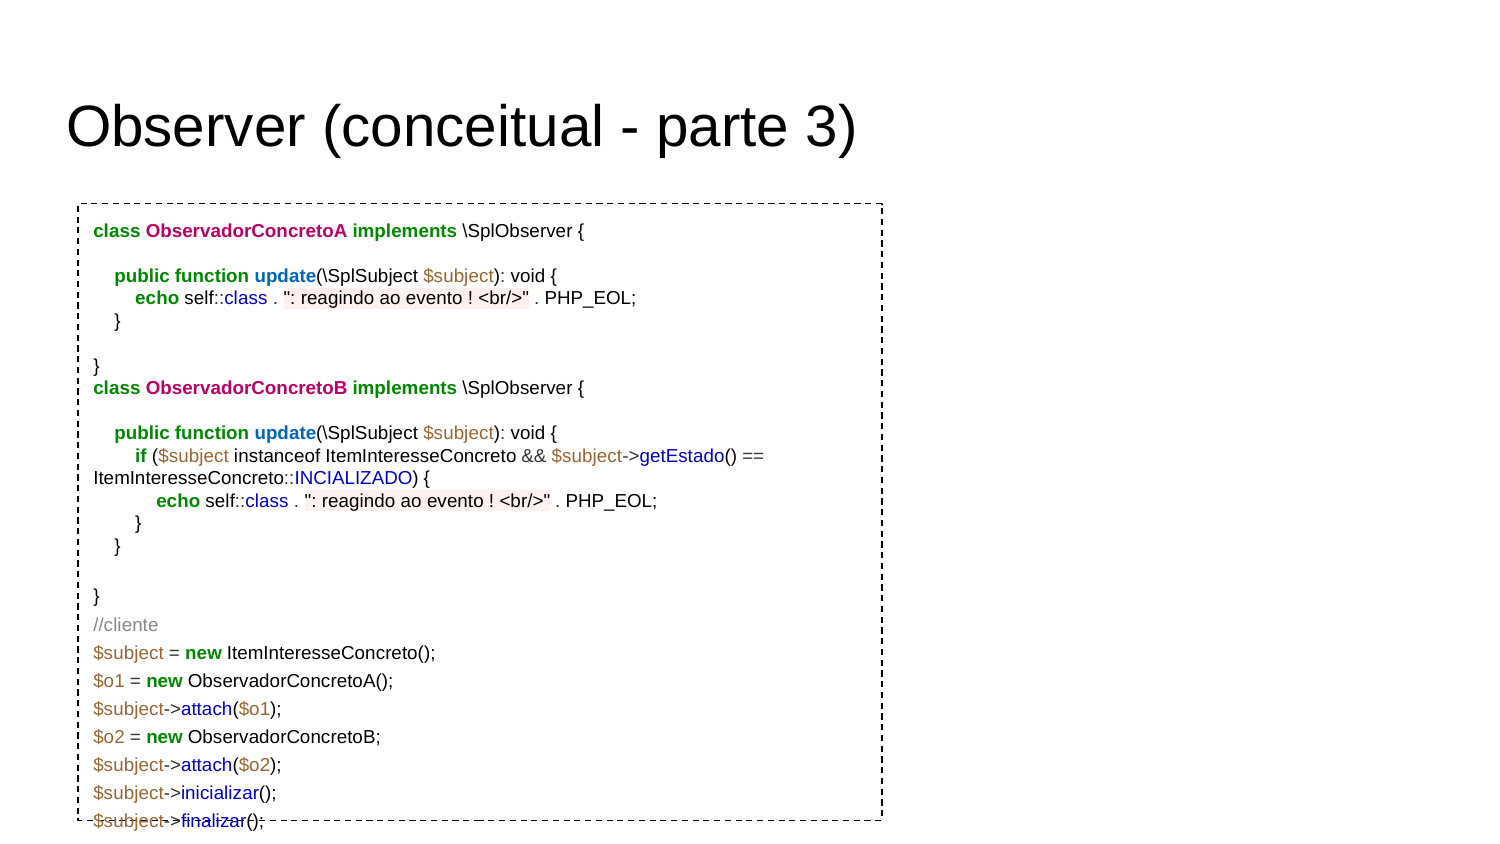

# Observer (conceitual - parte 3)
class ObservadorConcretoA implements \SplObserver {

    public function update(\SplSubject $subject): void {
        echo self::class . ": reagindo ao evento ! <br/>" . PHP_EOL;
    }

}
class ObservadorConcretoB implements \SplObserver {

    public function update(\SplSubject $subject): void {
        if ($subject instanceof ItemInteresseConcreto && $subject->getEstado() == ItemInteresseConcreto::INCIALIZADO) {
            echo self::class . ": reagindo ao evento ! <br/>" . PHP_EOL;
        }
    }

}
//cliente
$subject = new ItemInteresseConcreto();
$o1 = new ObservadorConcretoA();
$subject->attach($o1);
$o2 = new ObservadorConcretoB;
$subject->attach($o2);
$subject->inicializar();
$subject->finalizar();